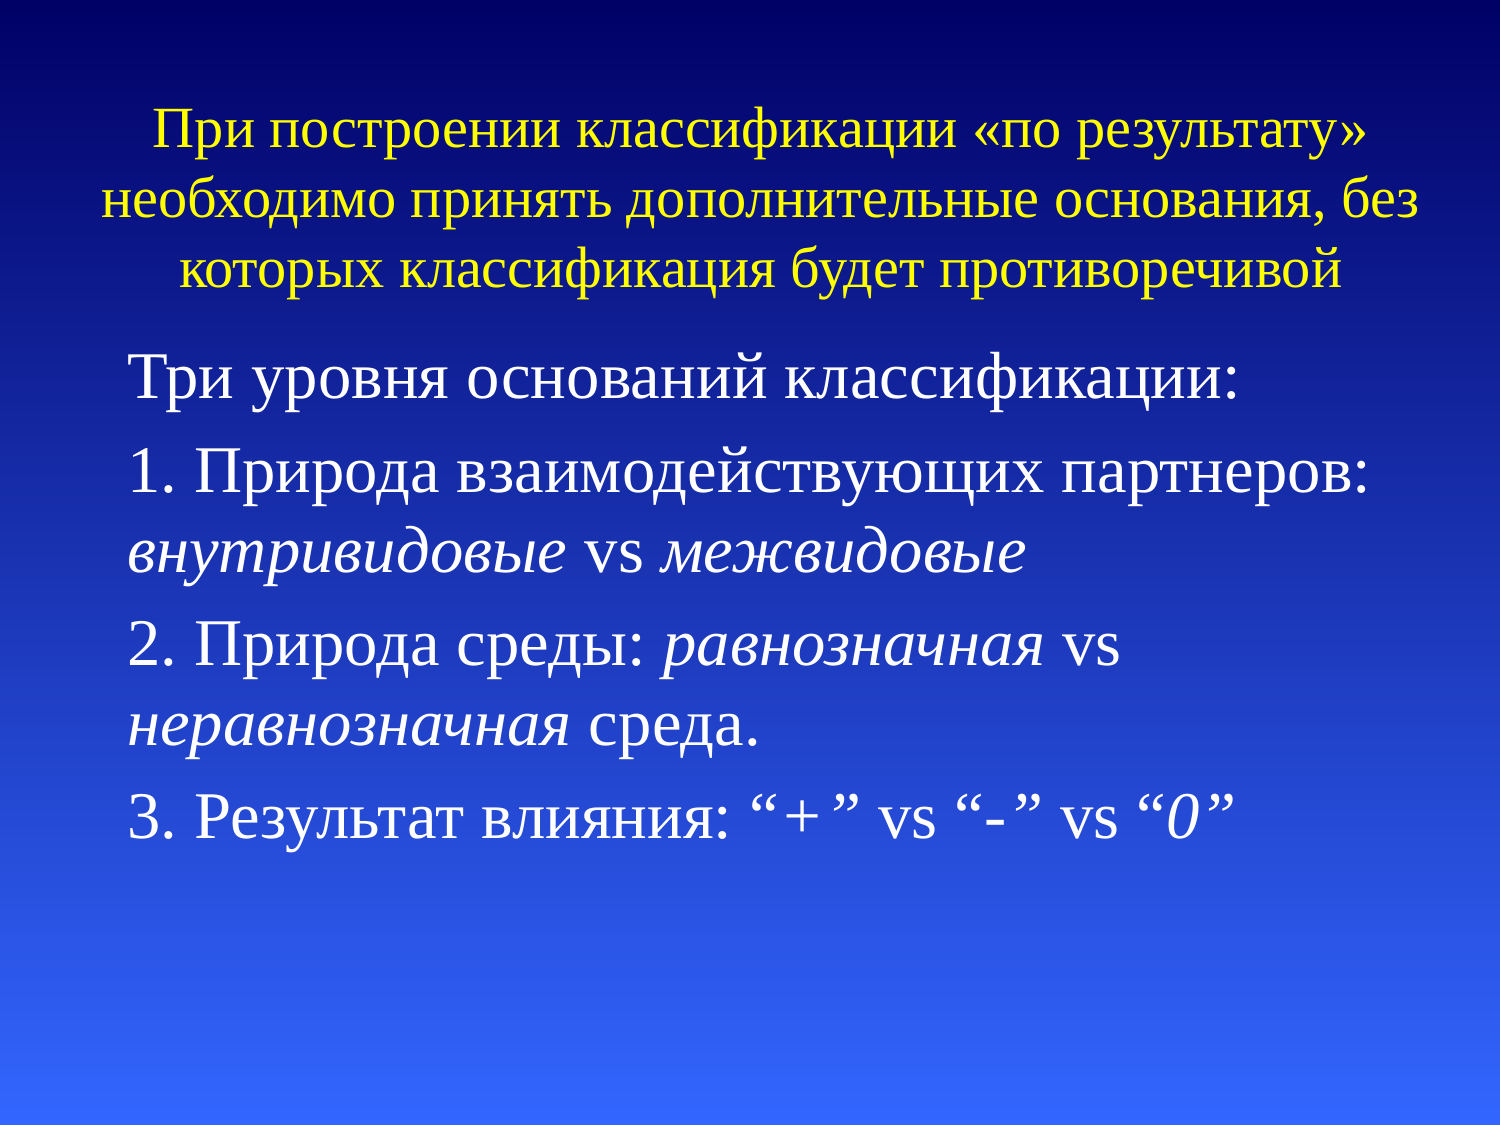

# При построении классификации «по результату» необходимо принять дополнительные основания, без которых классификация будет противоречивой
Три уровня оснований классификации:
1. Природа взаимодействующих партнеров: внутривидовые vs межвидовые
2. Природа среды: равнозначная vs  неравнозначная среда.
3. Результат влияния: “+” vs “-” vs “0”